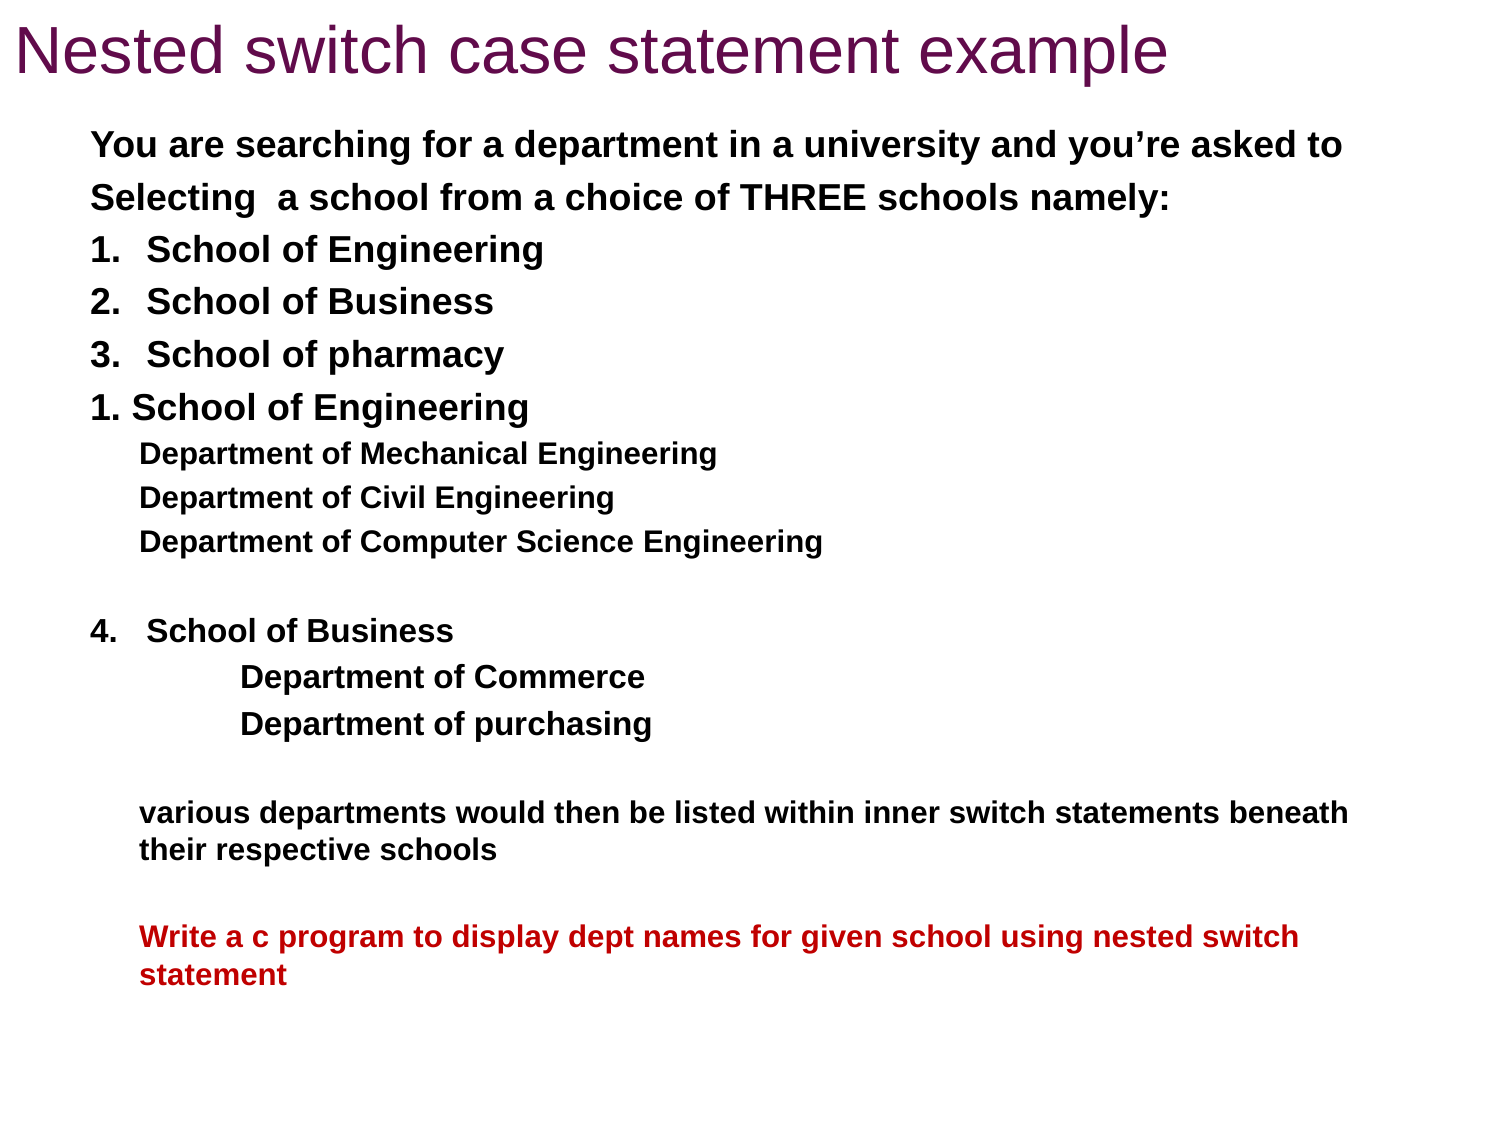

Nested switch case statement example
You are searching for a department in a university and you’re asked to
Selecting  a school from a choice of THREE schools namely:
School of Engineering
School of Business
School of pharmacy
1. School of Engineering
Department of Mechanical Engineering
Department of Civil Engineering
Department of Computer Science Engineering

School of Business
	Department of Commerce
	Department of purchasing

various departments would then be listed within inner switch statements beneath their respective schools

Write a c program to display dept names for given school using nested switch statement